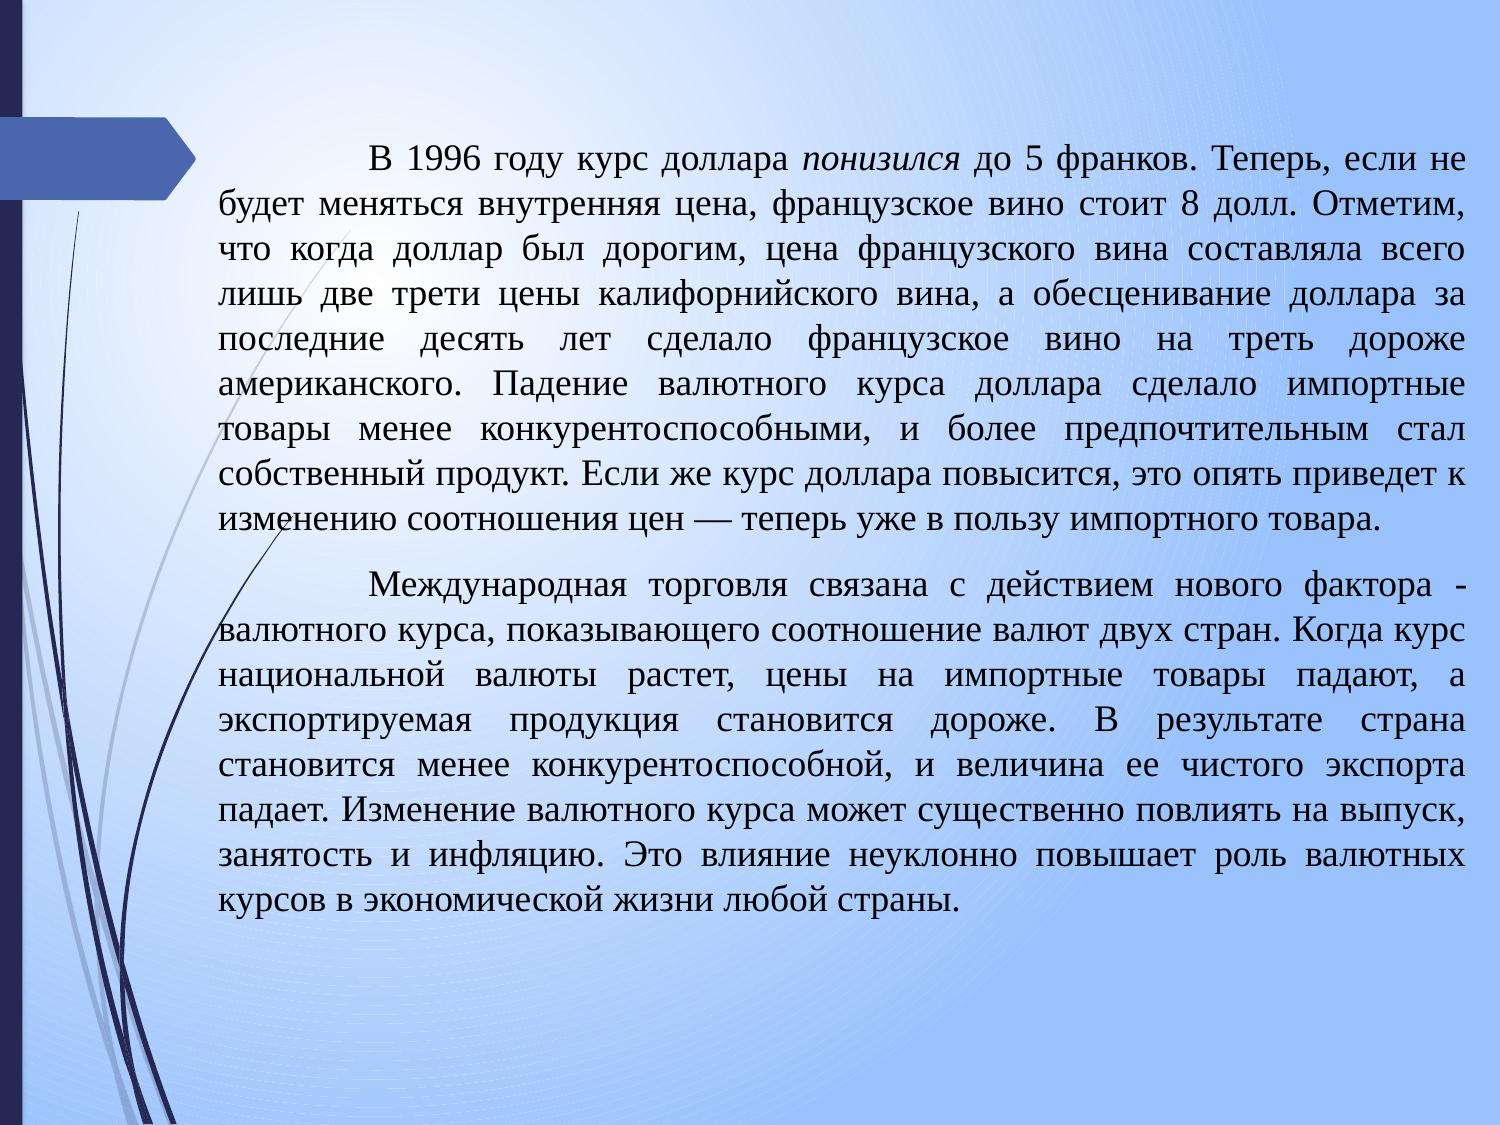

В 1996 году курс доллара понизился до 5 франков. Теперь, если не будет меняться внутренняя цена, французское вино стоит 8 долл. Отметим, что когда доллар был дорогим, цена французского вина составляла всего лишь две трети цены калифорнийского вина, а обесценивание доллара за последние десять лет сделало французское вино на треть дороже американского. Падение валютного курса доллара сделало импортные товары менее конкурентоспособными, и более предпочтительным стал собственный продукт. Если же курс доллара повысится, это опять приведет к изменению соотношения цен — теперь уже в пользу импортного товара.
	Международная торговля связана с действием нового фактора - валютного курса, показывающего соотношение валют двух стран. Когда курс национальной валюты растет, цены на импортные товары падают, а экспортируемая продукция становится дороже. В результате страна становится менее конкурентоспособной, и величина ее чистого экспорта падает. Изменение валютного курса может существенно повлиять на выпуск, занятость и инфляцию. Это влияние неуклонно повышает роль валютных курсов в экономической жизни любой страны.